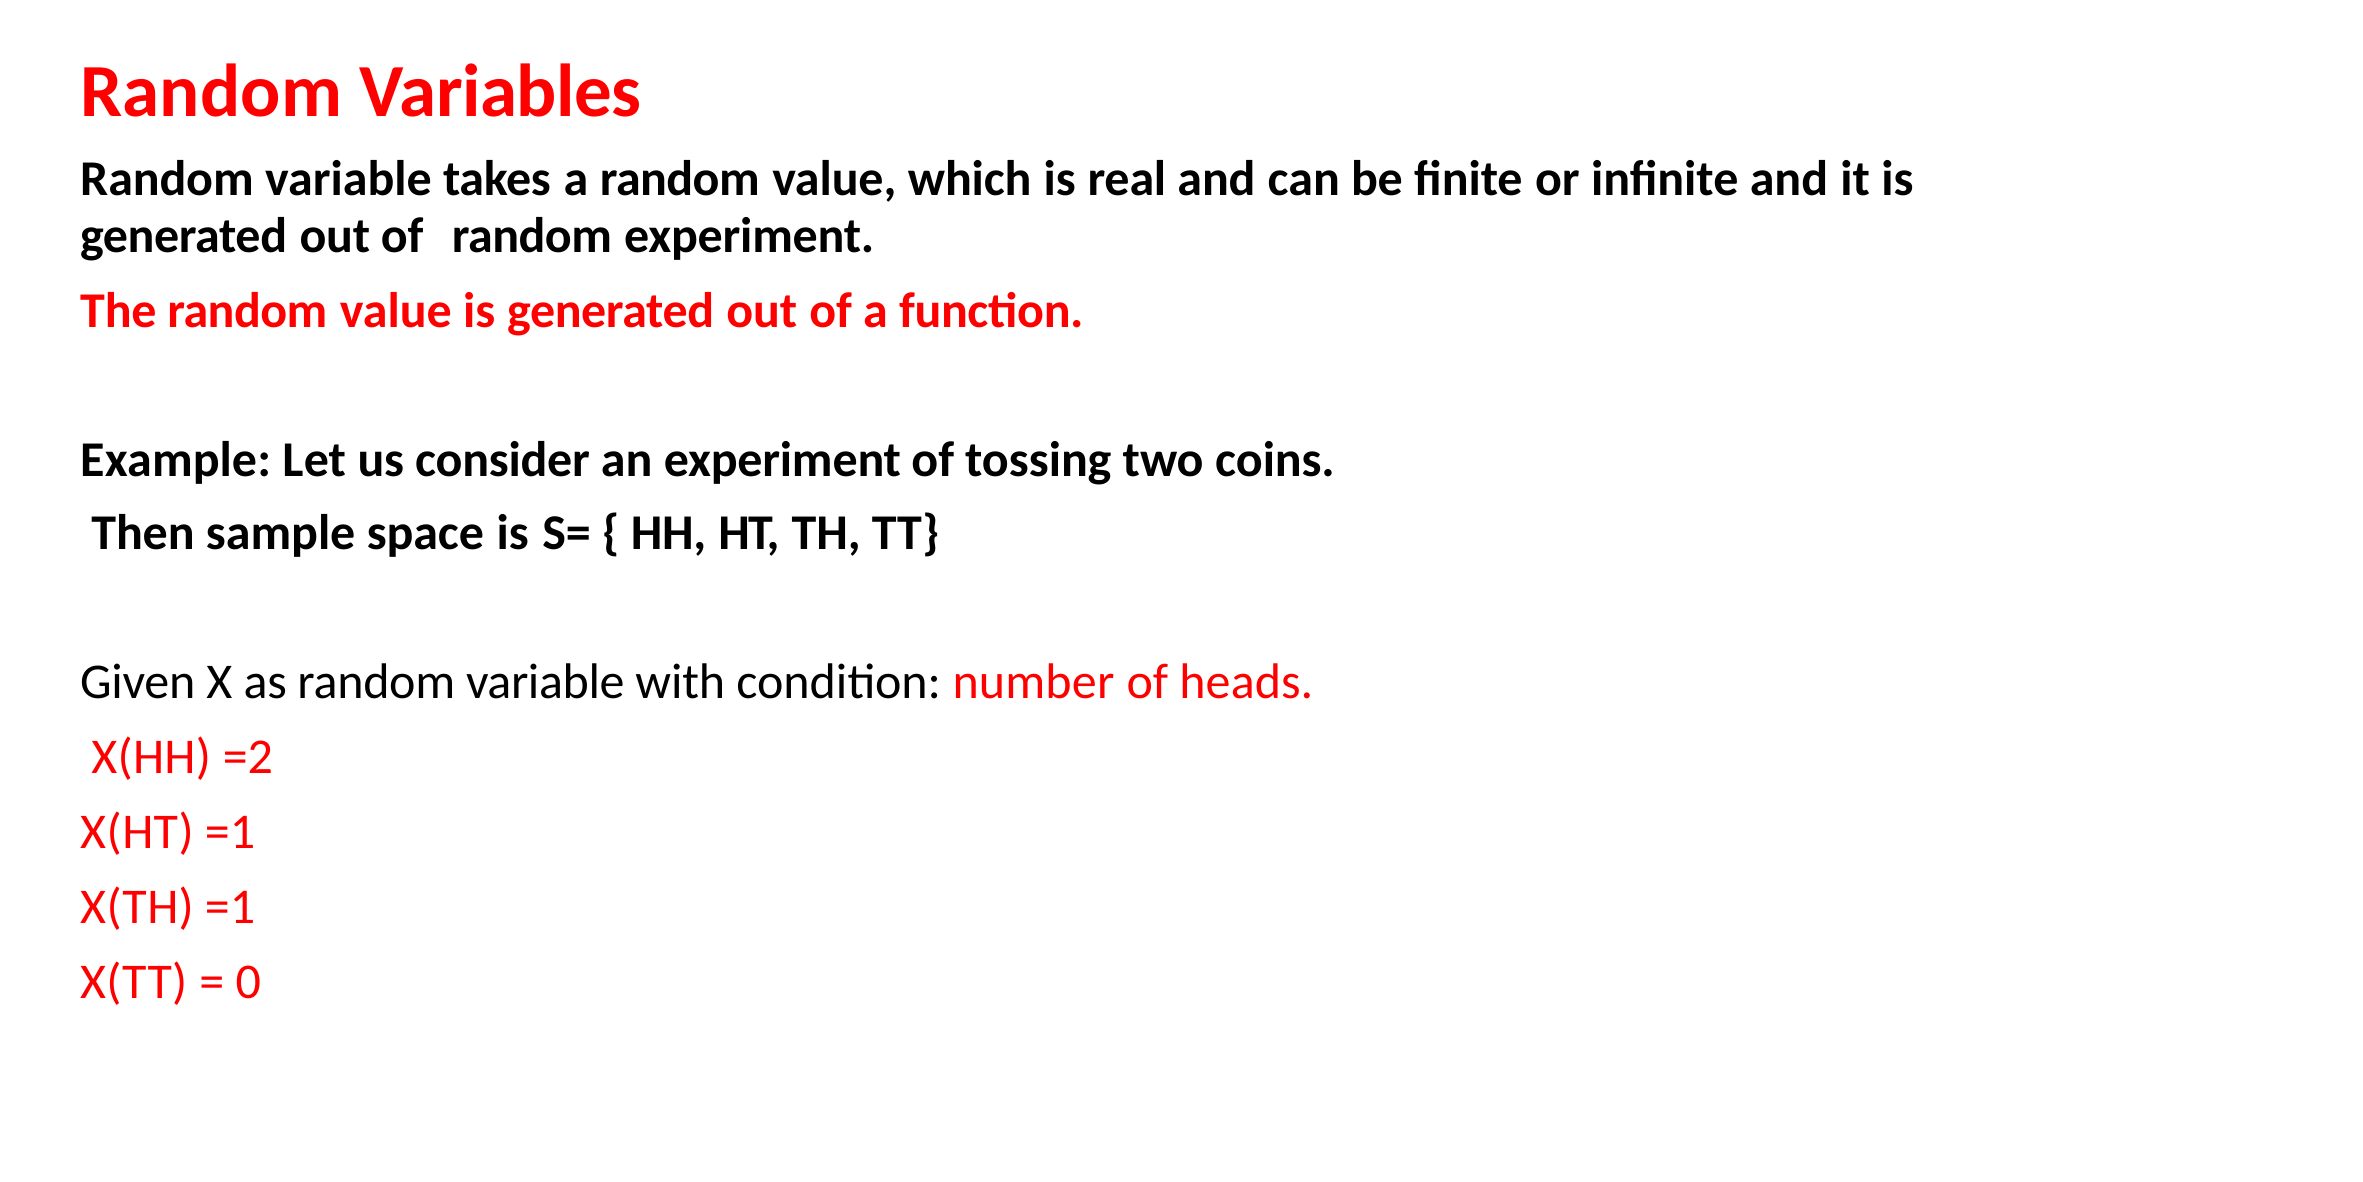

# Random Variables
Random variable takes a random value, which is real and can be finite or infinite and it is
generated out of	random experiment.
The random value is generated out of a function.

Example: Let us consider an experiment of tossing two coins.  Then sample space is	S= { HH, HT, TH, TT}

Given X as random variable with condition: number of heads.  X(HH) =2
X(HT) =1
X(TH) =1
X(TT) = 0